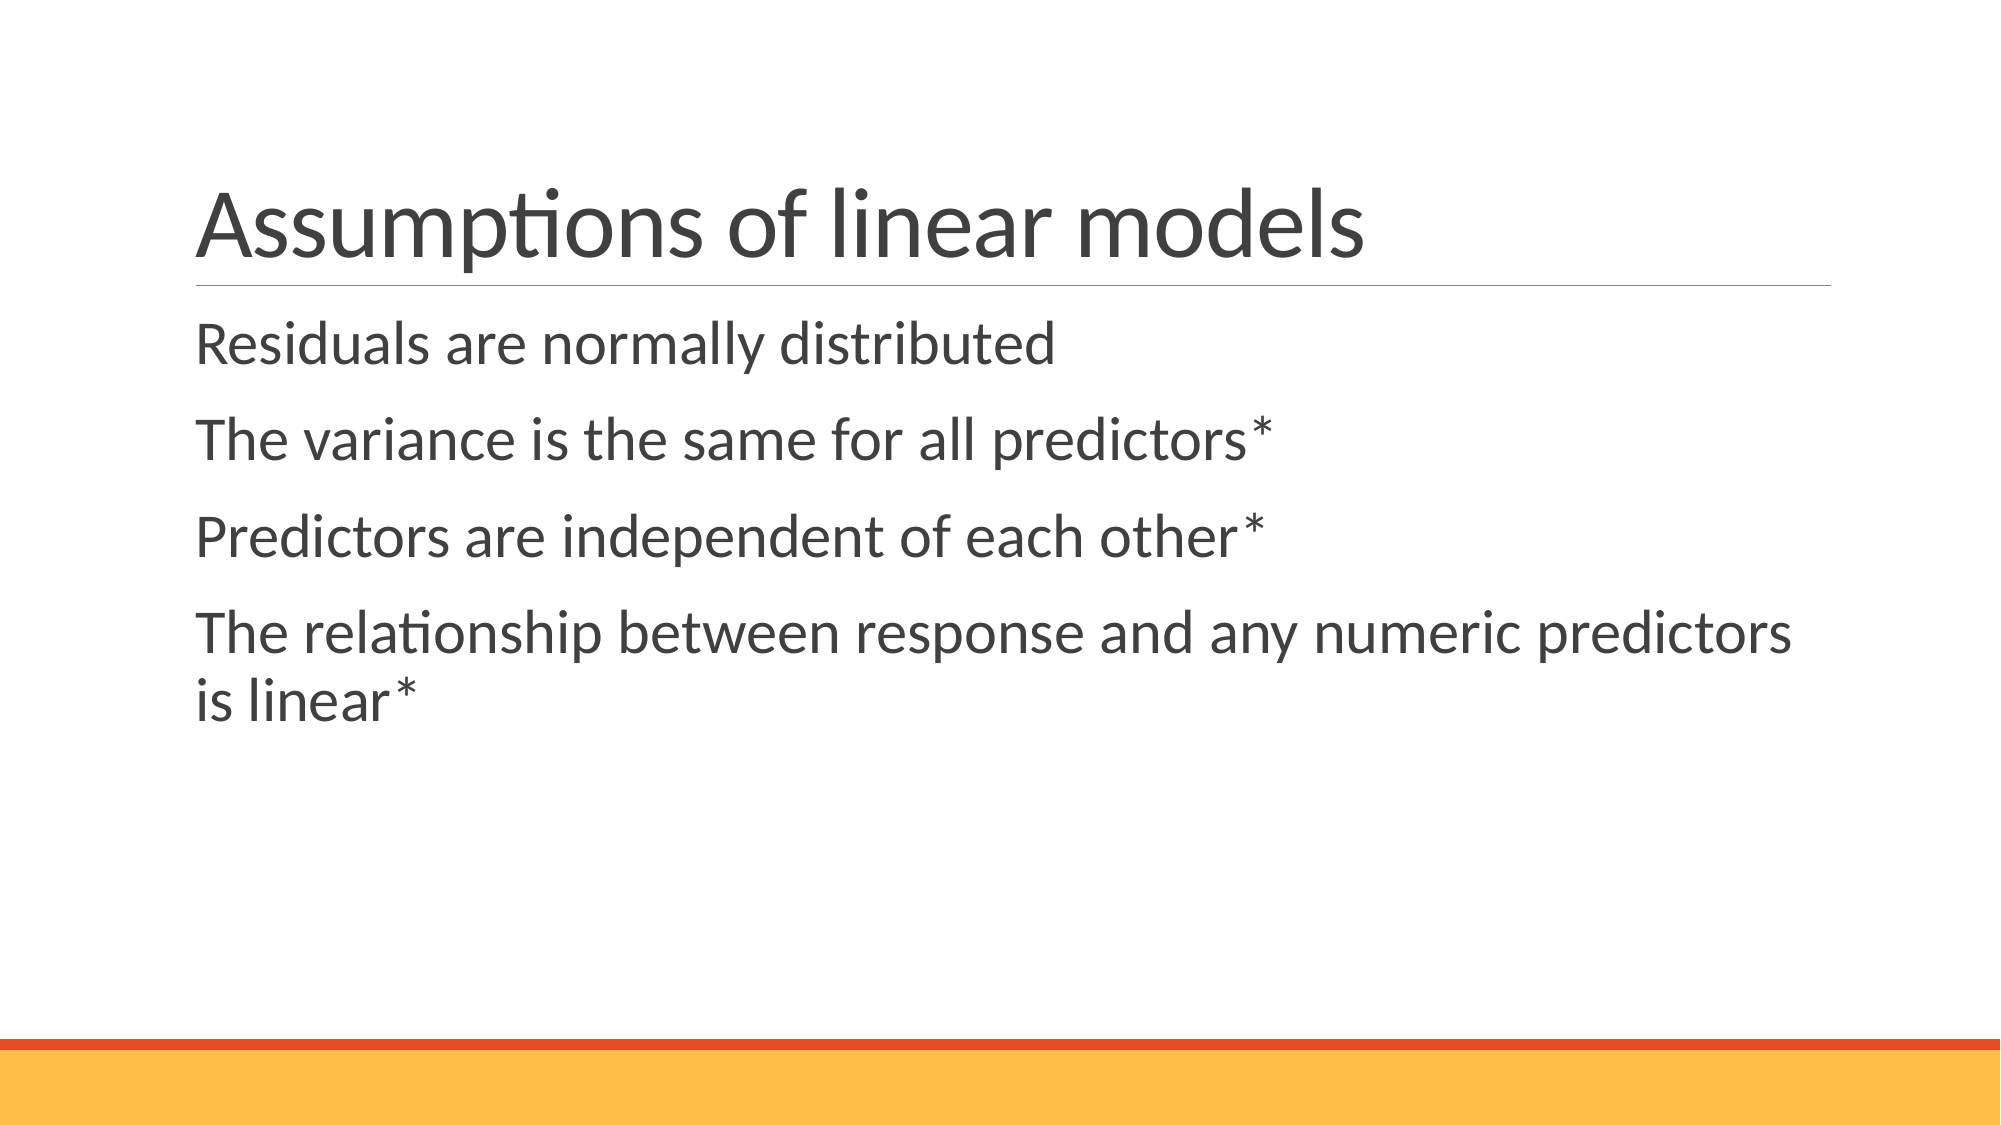

# Assumptions of linear models
Residuals are normally distributed
The variance is the same for all predictors*
Predictors are independent of each other*
The relationship between response and any numeric predictors is linear*